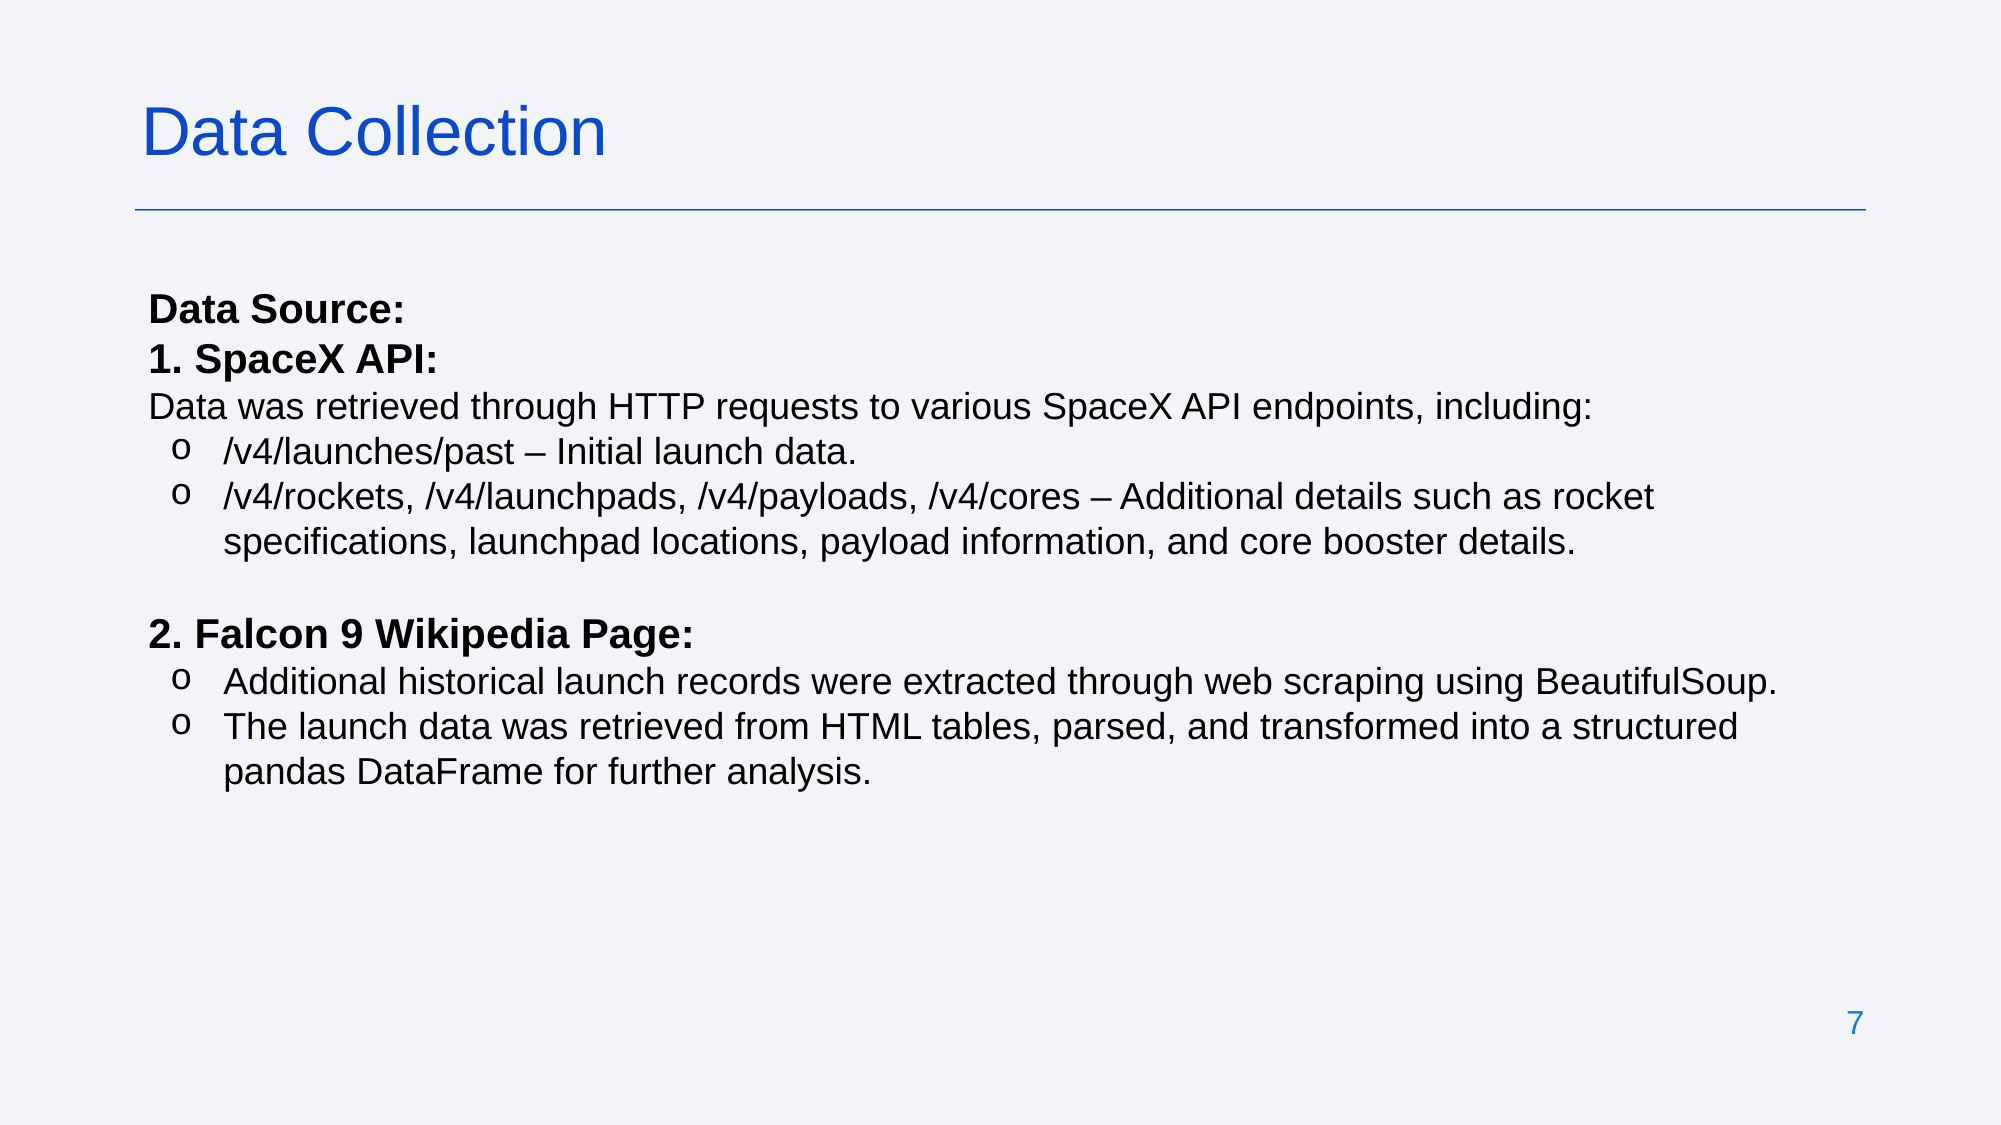

Data Collection
Data Source:
1. SpaceX API:
Data was retrieved through HTTP requests to various SpaceX API endpoints, including:
/v4/launches/past – Initial launch data.
/v4/rockets, /v4/launchpads, /v4/payloads, /v4/cores – Additional details such as rocket specifications, launchpad locations, payload information, and core booster details.

2. Falcon 9 Wikipedia Page:
Additional historical launch records were extracted through web scraping using BeautifulSoup.
The launch data was retrieved from HTML tables, parsed, and transformed into a structured pandas DataFrame for further analysis.

7